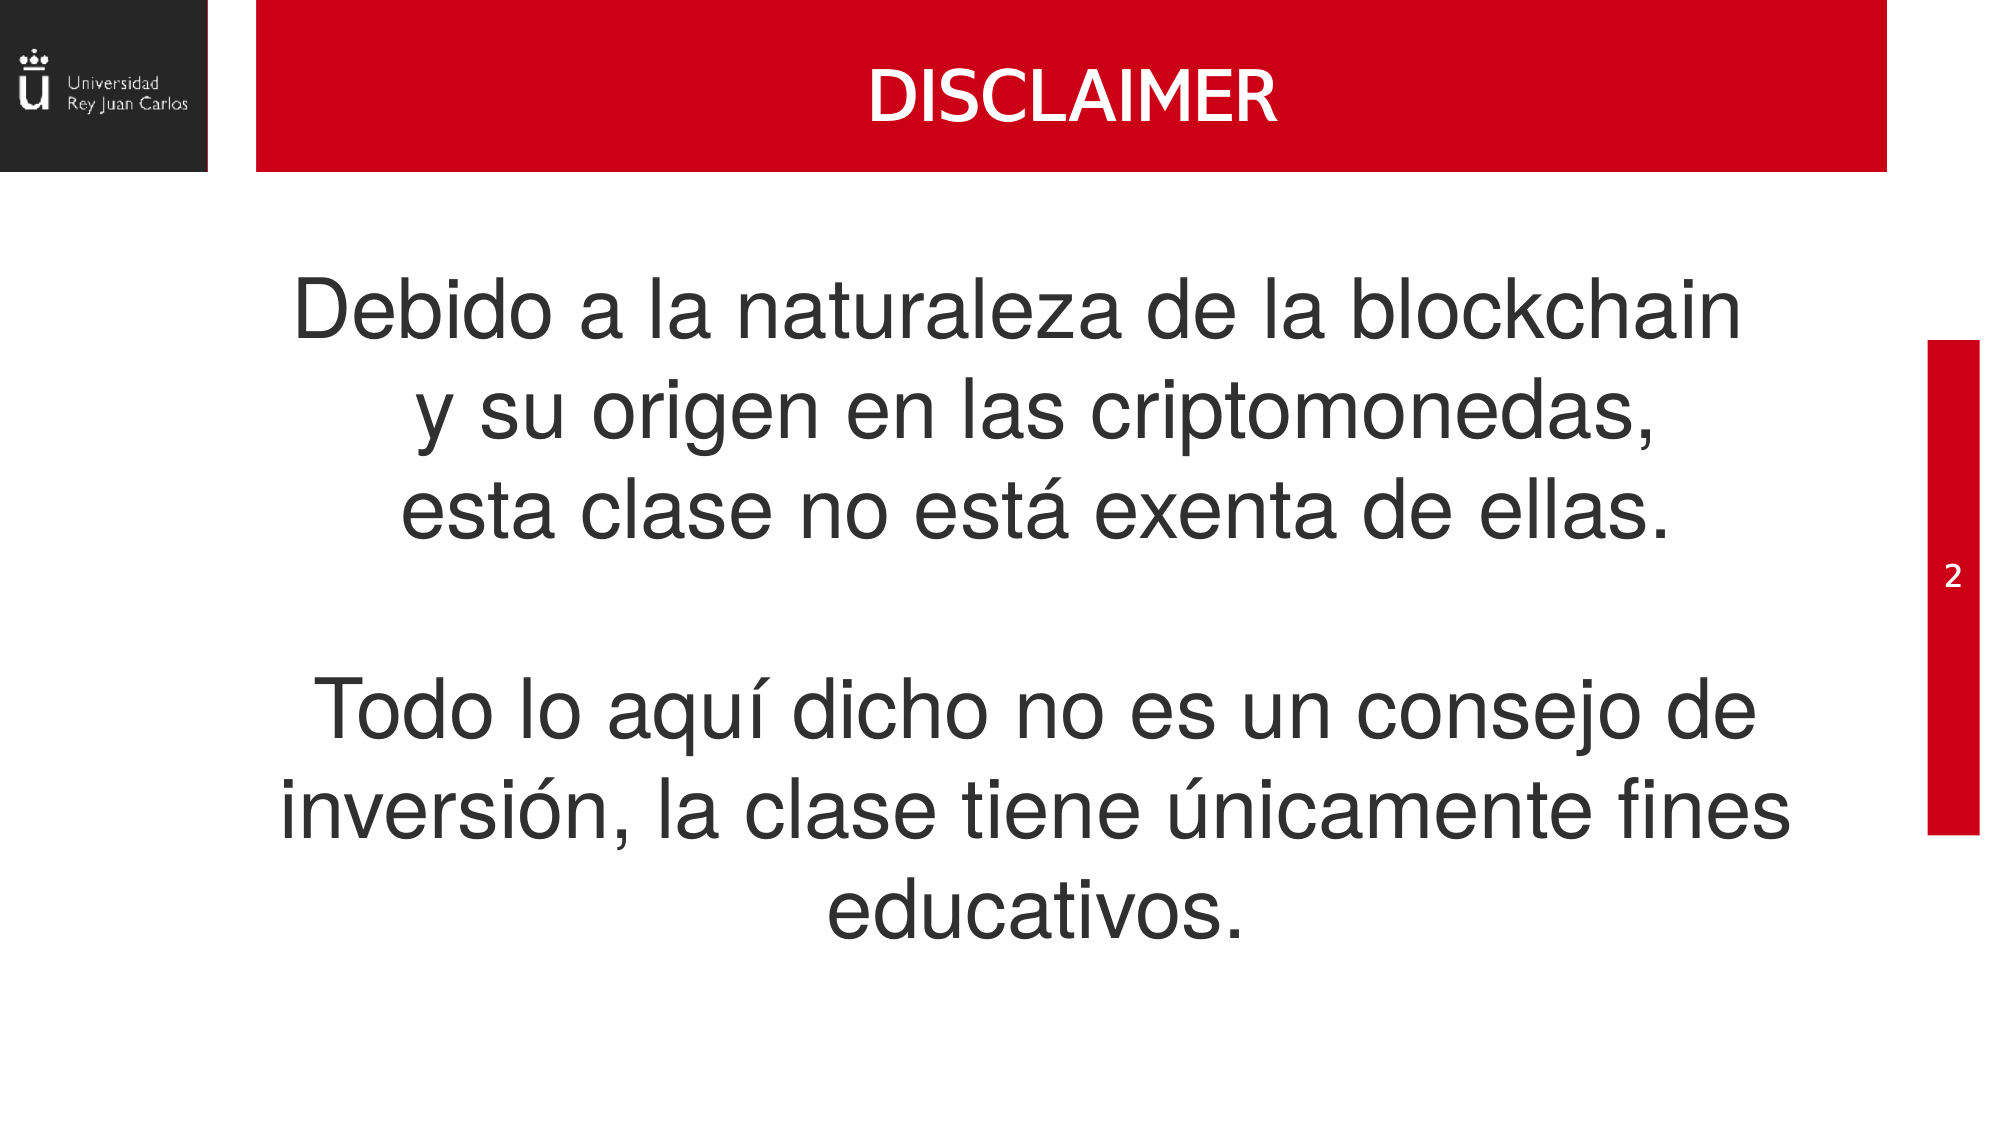

# DISCLAIMER
Debido a la naturaleza de la blockchain
y su origen en las criptomonedas,
esta clase no está exenta de ellas.
Todo lo aquí dicho no es un consejo de inversión, la clase tiene únicamente fines educativos.
2